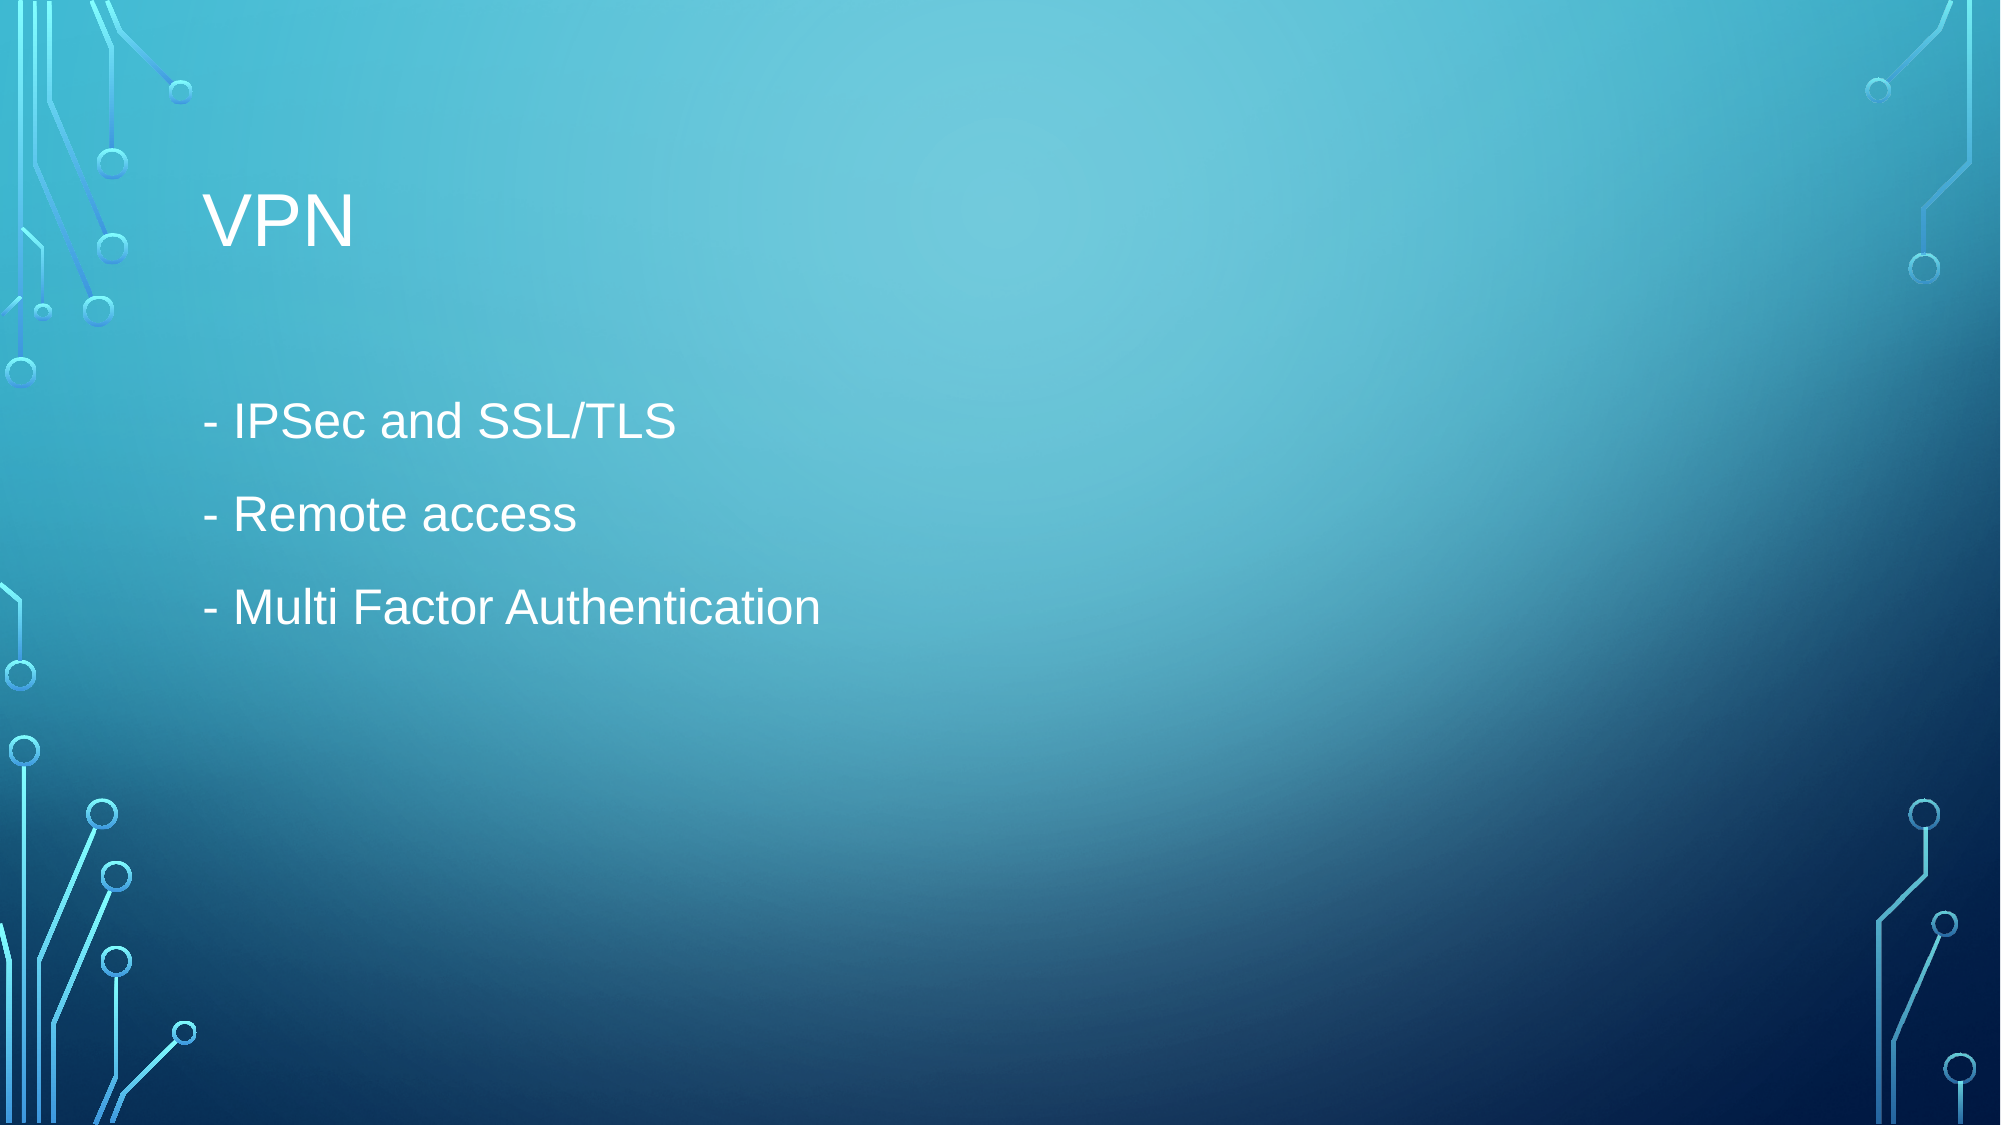

# VPN
- IPSec and SSL/TLS
- Remote access
- Multi Factor Authentication